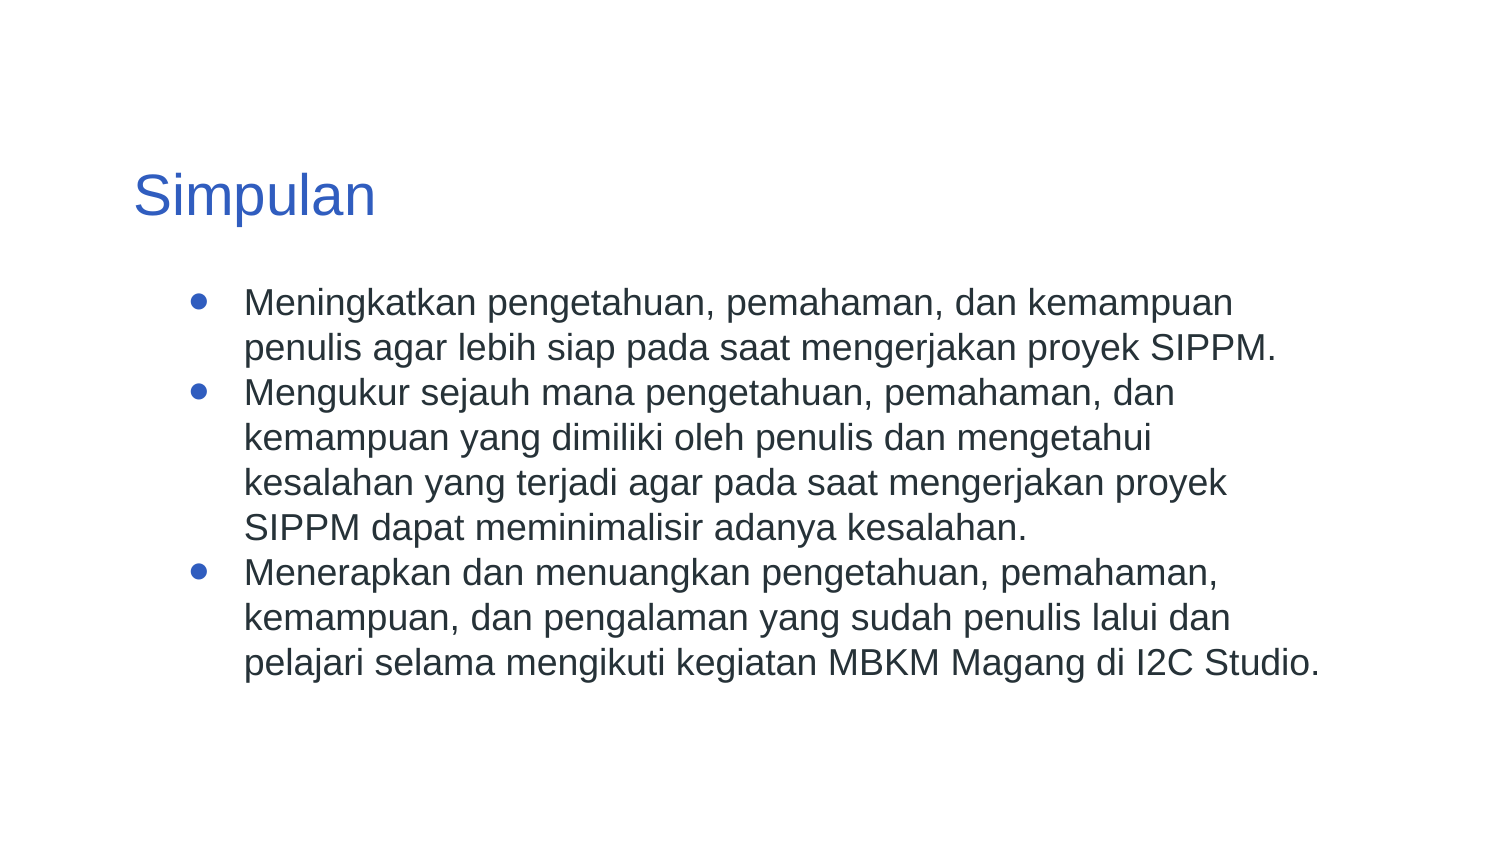

# Simpulan
Meningkatkan pengetahuan, pemahaman, dan kemampuan penulis agar lebih siap pada saat mengerjakan proyek SIPPM.
Mengukur sejauh mana pengetahuan, pemahaman, dan kemampuan yang dimiliki oleh penulis dan mengetahui kesalahan yang terjadi agar pada saat mengerjakan proyek SIPPM dapat meminimalisir adanya kesalahan.
Menerapkan dan menuangkan pengetahuan, pemahaman, kemampuan, dan pengalaman yang sudah penulis lalui dan pelajari selama mengikuti kegiatan MBKM Magang di I2C Studio.